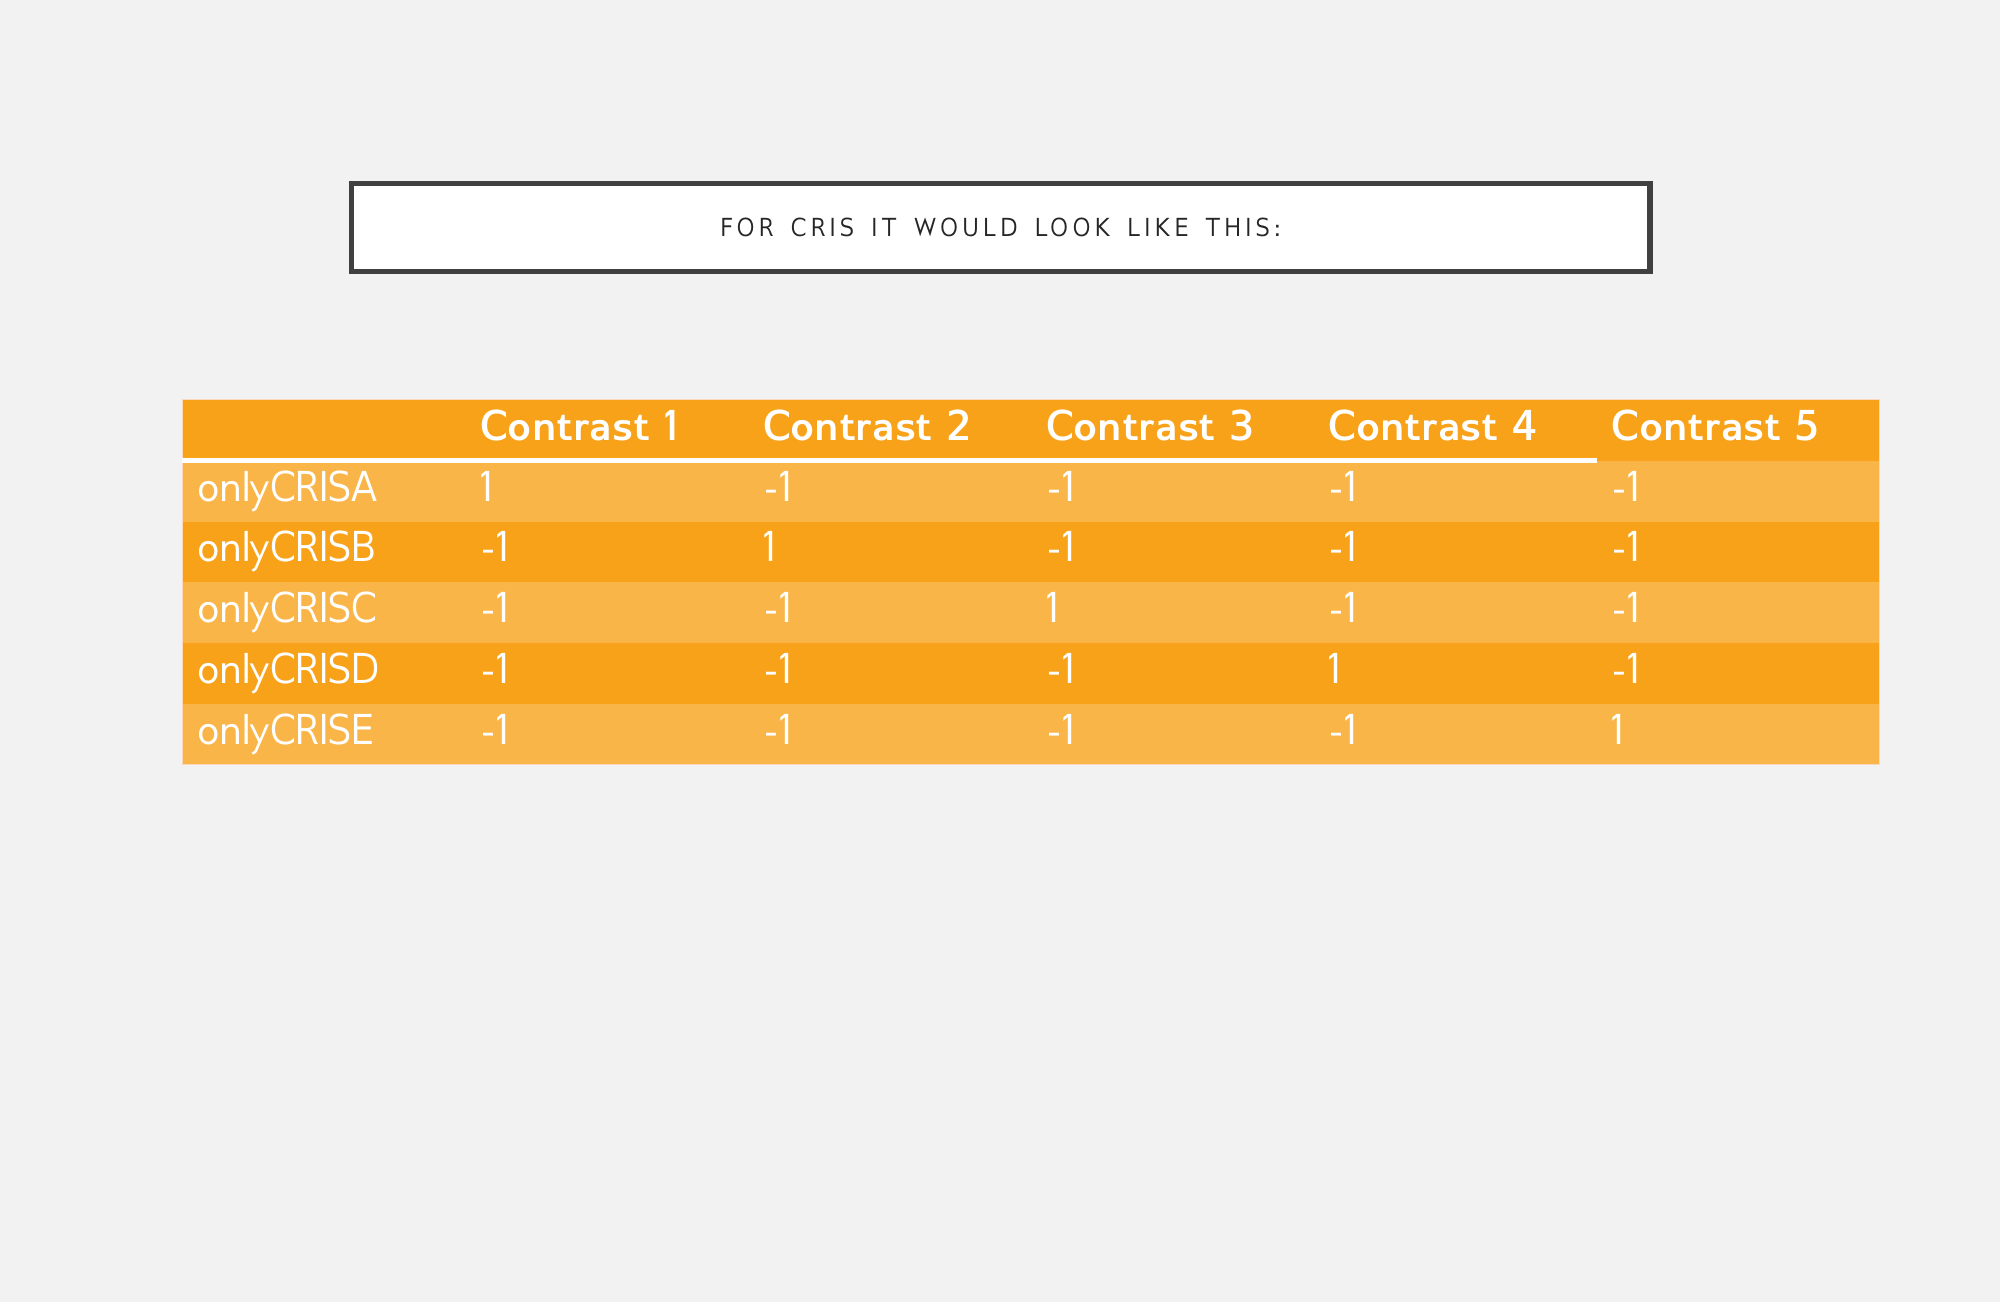

# For CRIS it would look like this:
|  | Contrast 1 | Contrast 2 | Contrast 3 | Contrast 4 | Contrast 5 |
| --- | --- | --- | --- | --- | --- |
| onlyCRISA | 1 | -1 | -1 | -1 | -1 |
| onlyCRISB | -1 | 1 | -1 | -1 | -1 |
| onlyCRISC | -1 | -1 | 1 | -1 | -1 |
| onlyCRISD | -1 | -1 | -1 | 1 | -1 |
| onlyCRISE | -1 | -1 | -1 | -1 | 1 |